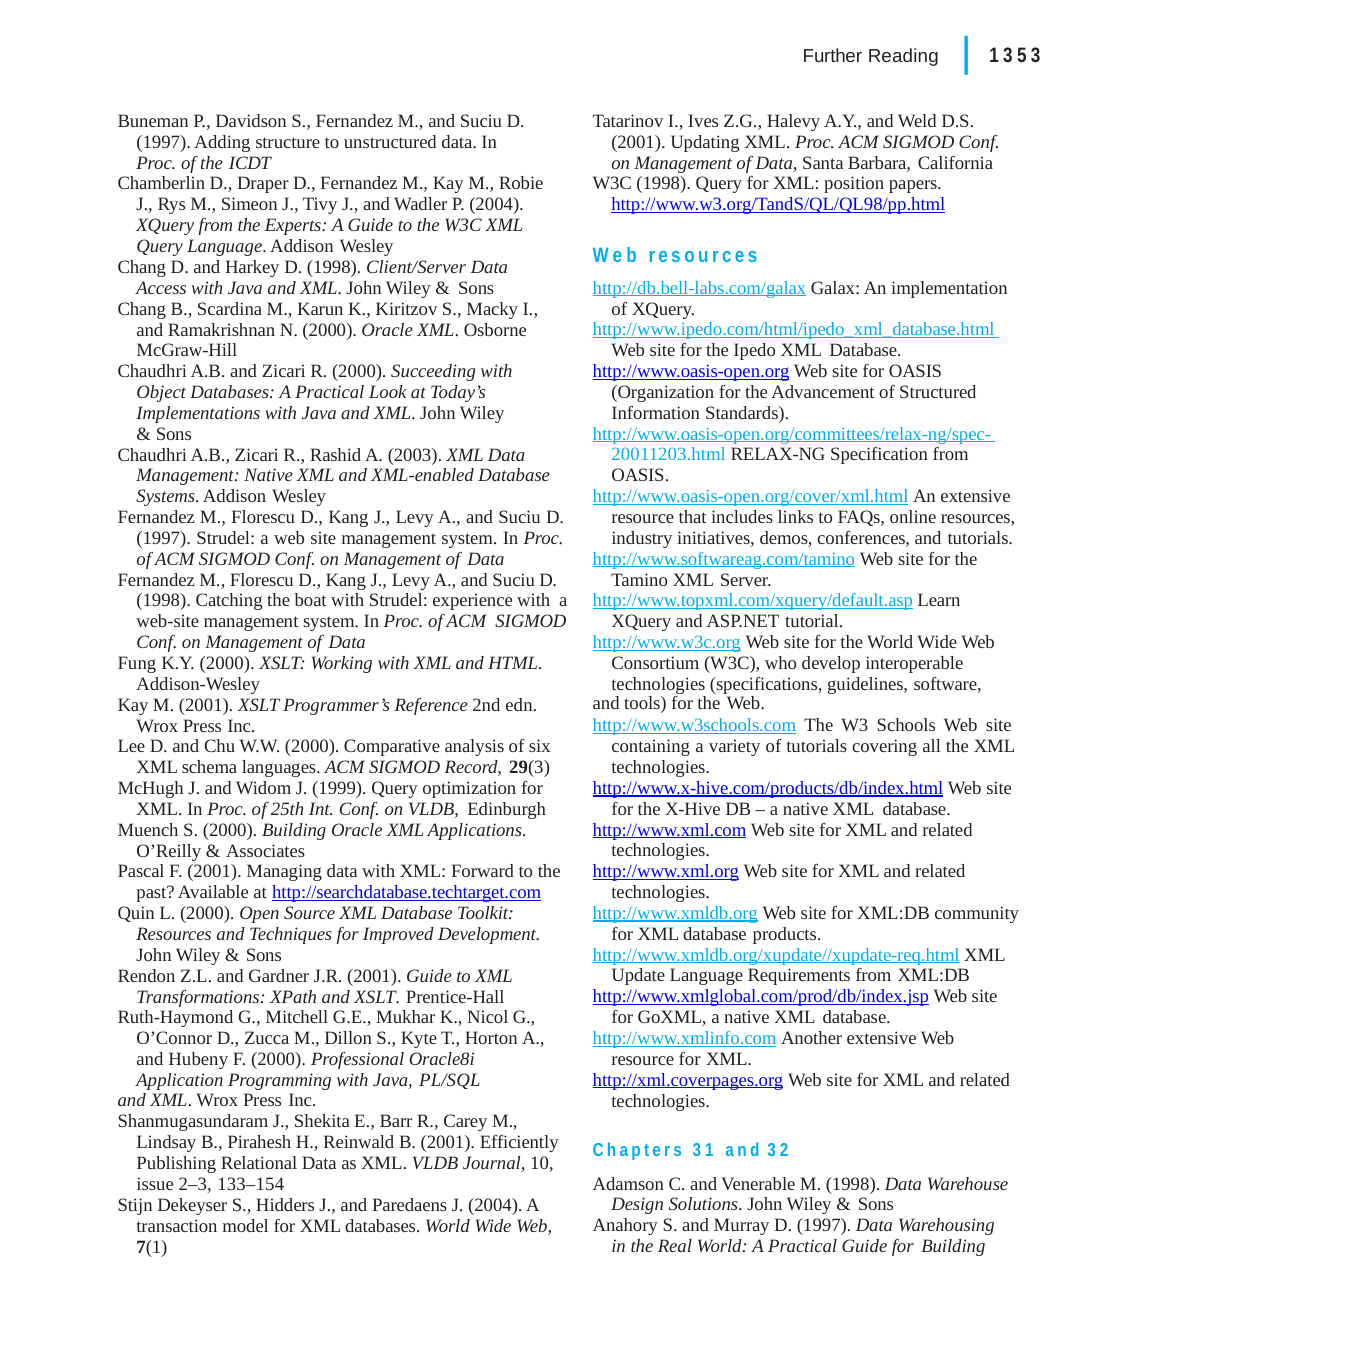

|
Further Reading	1353
Tatarinov I., Ives Z.G., Halevy A.Y., and Weld D.S.  (2001). Updating XML. Proc. ACM SIGMOD Conf.  on Management of Data, Santa Barbara, California
W3C (1998). Query for XML: position papers.  http://www.w3.org/TandS/QL/QL98/pp.html
Buneman P., Davidson S., Fernandez M., and Suciu D.  (1997). Adding structure to unstructured data. In  Proc. of the ICDT
Chamberlin D., Draper D., Fernandez M., Kay M., Robie  J., Rys M., Simeon J., Tivy J., and Wadler P. (2004).  XQuery from the Experts: A Guide to the W3C XML  Query Language. Addison Wesley
Chang D. and Harkey D. (1998). Client/Server Data  Access with Java and XML. John Wiley & Sons
Chang B., Scardina M., Karun K., Kiritzov S., Macky I.,  and Ramakrishnan N. (2000). Oracle XML. Osborne  McGraw-Hill
Chaudhri A.B. and Zicari R. (2000). Succeeding with  Object Databases: A Practical Look at Today’s  Implementations with Java and XML. John Wiley  & Sons
Chaudhri A.B., Zicari R., Rashid A. (2003). XML Data  Management: Native XML and XML-enabled Database  Systems. Addison Wesley
Fernandez M., Florescu D., Kang J., Levy A., and Suciu D.  (1997). Strudel: a web site management system. In Proc.  of ACM SIGMOD Conf. on Management of Data
Fernandez M., Florescu D., Kang J., Levy A., and Suciu D.  (1998). Catching the boat with Strudel: experience with  a web-site management system. In Proc. of ACM  SIGMOD Conf. on Management of Data
Fung K.Y. (2000). XSLT: Working with XML and HTML.  Addison-Wesley
Kay M. (2001). XSLT Programmer’s Reference 2nd edn.  Wrox Press Inc.
Lee D. and Chu W.W. (2000). Comparative analysis of six  XML schema languages. ACM SIGMOD Record, 29(3)
McHugh J. and Widom J. (1999). Query optimization for  XML. In Proc. of 25th Int. Conf. on VLDB, Edinburgh
Muench S. (2000). Building Oracle XML Applications.  O’Reilly & Associates
Pascal F. (2001). Managing data with XML: Forward to the  past? Available at http://searchdatabase.techtarget.com
Quin L. (2000). Open Source XML Database Toolkit:  Resources and Techniques for Improved Development.  John Wiley & Sons
Rendon Z.L. and Gardner J.R. (2001). Guide to XML  Transformations: XPath and XSLT. Prentice-Hall
Ruth-Haymond G., Mitchell G.E., Mukhar K., Nicol G.,  O’Connor D., Zucca M., Dillon S., Kyte T., Horton A.,  and Hubeny F. (2000). Professional Oracle8i  Application Programming with Java, PL/SQL
and XML. Wrox Press Inc.
Shanmugasundaram J., Shekita E., Barr R., Carey M.,  Lindsay B., Pirahesh H., Reinwald B. (2001). Efficiently  Publishing Relational Data as XML. VLDB Journal, 10,  issue 2–3, 133–154
Stijn Dekeyser S., Hidders J., and Paredaens J. (2004). A  transaction model for XML databases. World Wide Web,  7(1)
Web resources
http://db.bell-labs.com/galax Galax: An implementation  of XQuery.
http://www.ipedo.com/html/ipedo_xml_database.html  Web site for the Ipedo XML Database.
http://www.oasis-open.org Web site for OASIS  (Organization for the Advancement of Structured  Information Standards).
http://www.oasis-open.org/committees/relax-ng/spec-  20011203.html RELAX-NG Specification from  OASIS.
http://www.oasis-open.org/cover/xml.html An extensive  resource that includes links to FAQs, online resources,  industry initiatives, demos, conferences, and tutorials.
http://www.softwareag.com/tamino Web site for the  Tamino XML Server.
http://www.topxml.com/xquery/default.asp Learn  XQuery and ASP.NET tutorial.
http://www.w3c.org Web site for the World Wide Web  Consortium (W3C), who develop interoperable  technologies (specifications, guidelines, software,
and tools) for the Web.
http://www.w3schools.com The W3 Schools Web site  containing a variety of tutorials covering all the XML  technologies.
http://www.x-hive.com/products/db/index.html Web site  for the X-Hive DB – a native XML database.
http://www.xml.com Web site for XML and related  technologies.
http://www.xml.org Web site for XML and related  technologies.
http://www.xmldb.org Web site for XML:DB community  for XML database products.
http://www.xmldb.org/xupdate//xupdate-req.html XML  Update Language Requirements from XML:DB
http://www.xmlglobal.com/prod/db/index.jsp Web site  for GoXML, a native XML database.
http://www.xmlinfo.com Another extensive Web  resource for XML.
http://xml.coverpages.org Web site for XML and related  technologies.
Chapters 31 and 32
Adamson C. and Venerable M. (1998). Data Warehouse  Design Solutions. John Wiley & Sons
Anahory S. and Murray D. (1997). Data Warehousing  in the Real World: A Practical Guide for Building